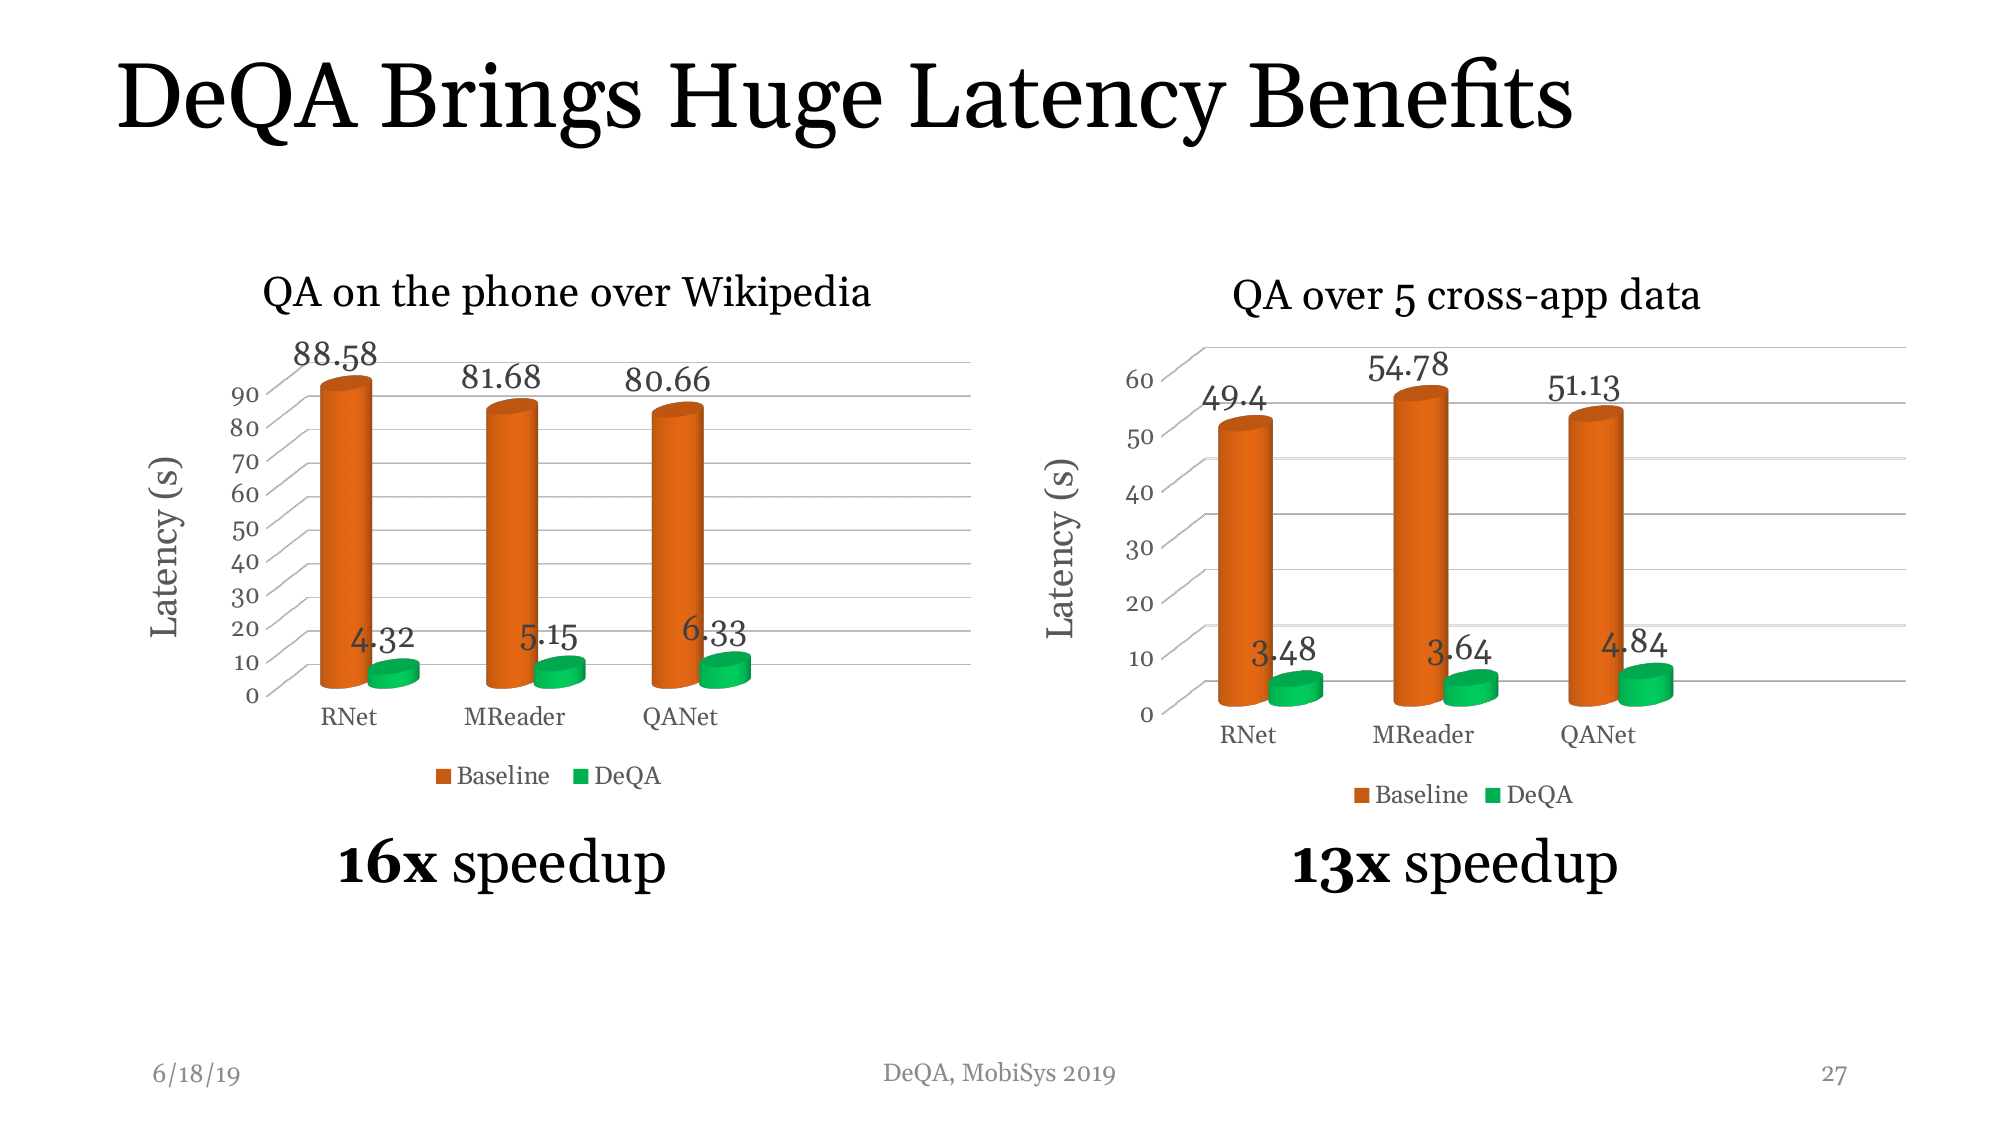

# DeQA Brings Huge Latency Benefits

[unsupported chart]

[unsupported chart]

16x speedup
13x speedup
6/18/19
DeQA, MobiSys 2019
27